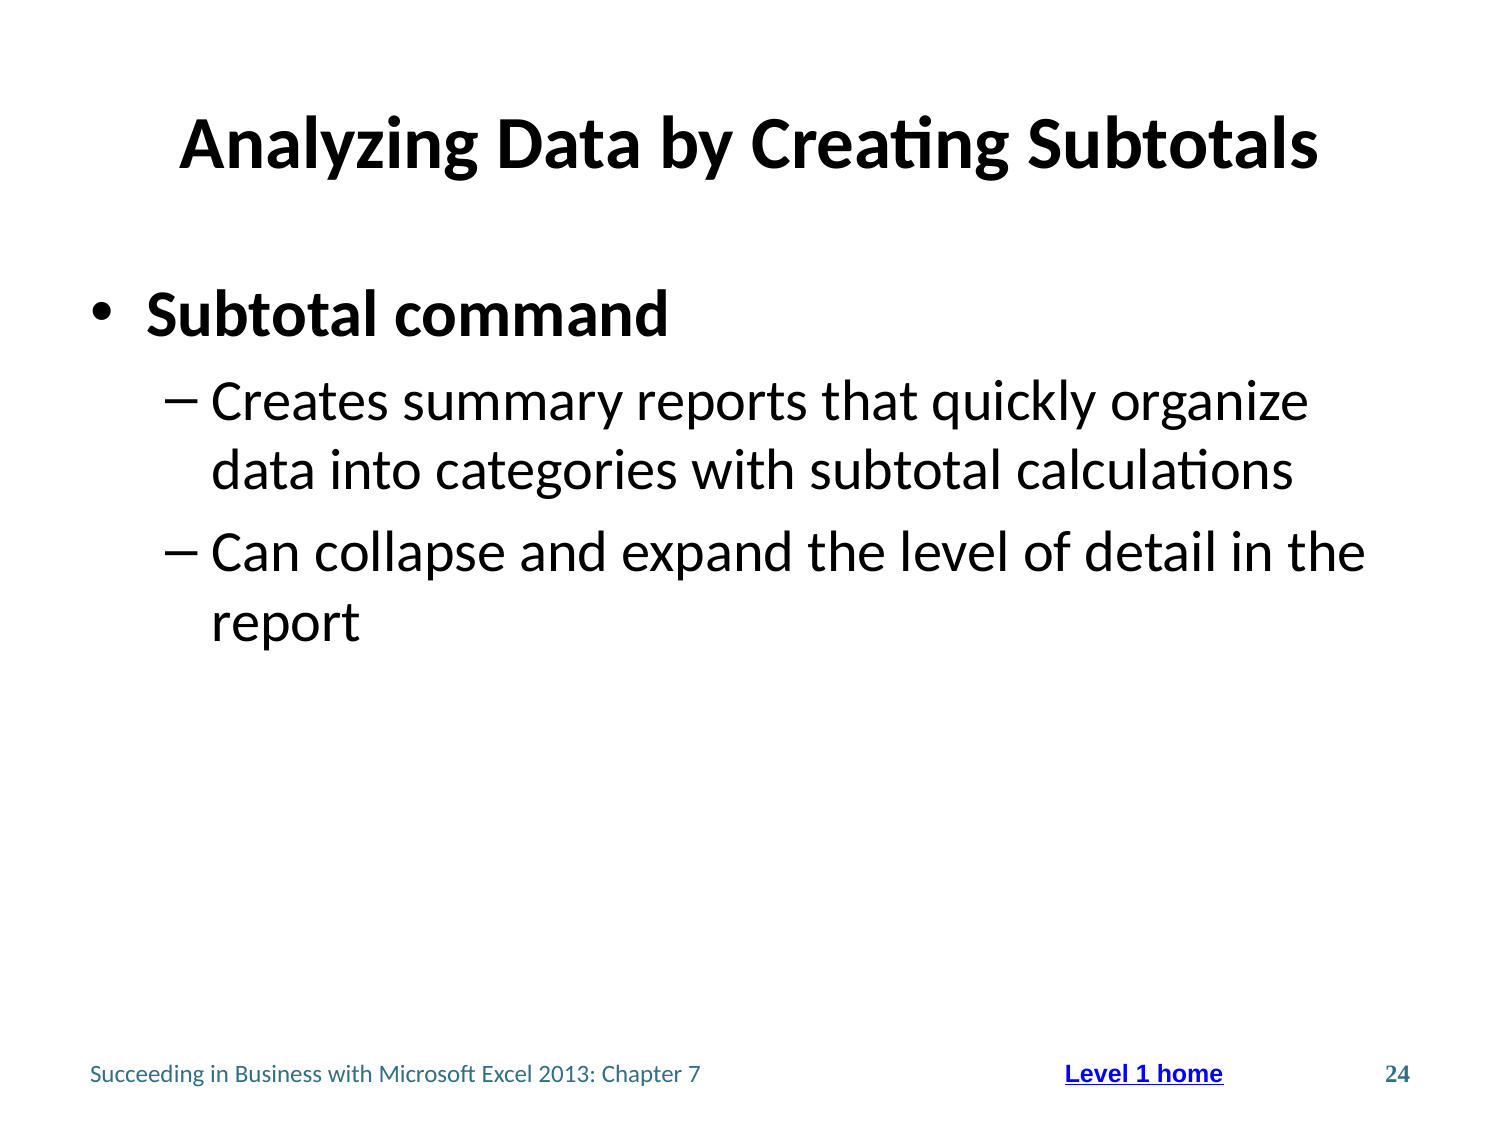

# Analyzing Data by Creating Subtotals
Subtotal command
Creates summary reports that quickly organize data into categories with subtotal calculations
Can collapse and expand the level of detail in the report
Succeeding in Business with Microsoft Excel 2013: Chapter 7
24
Level 1 home